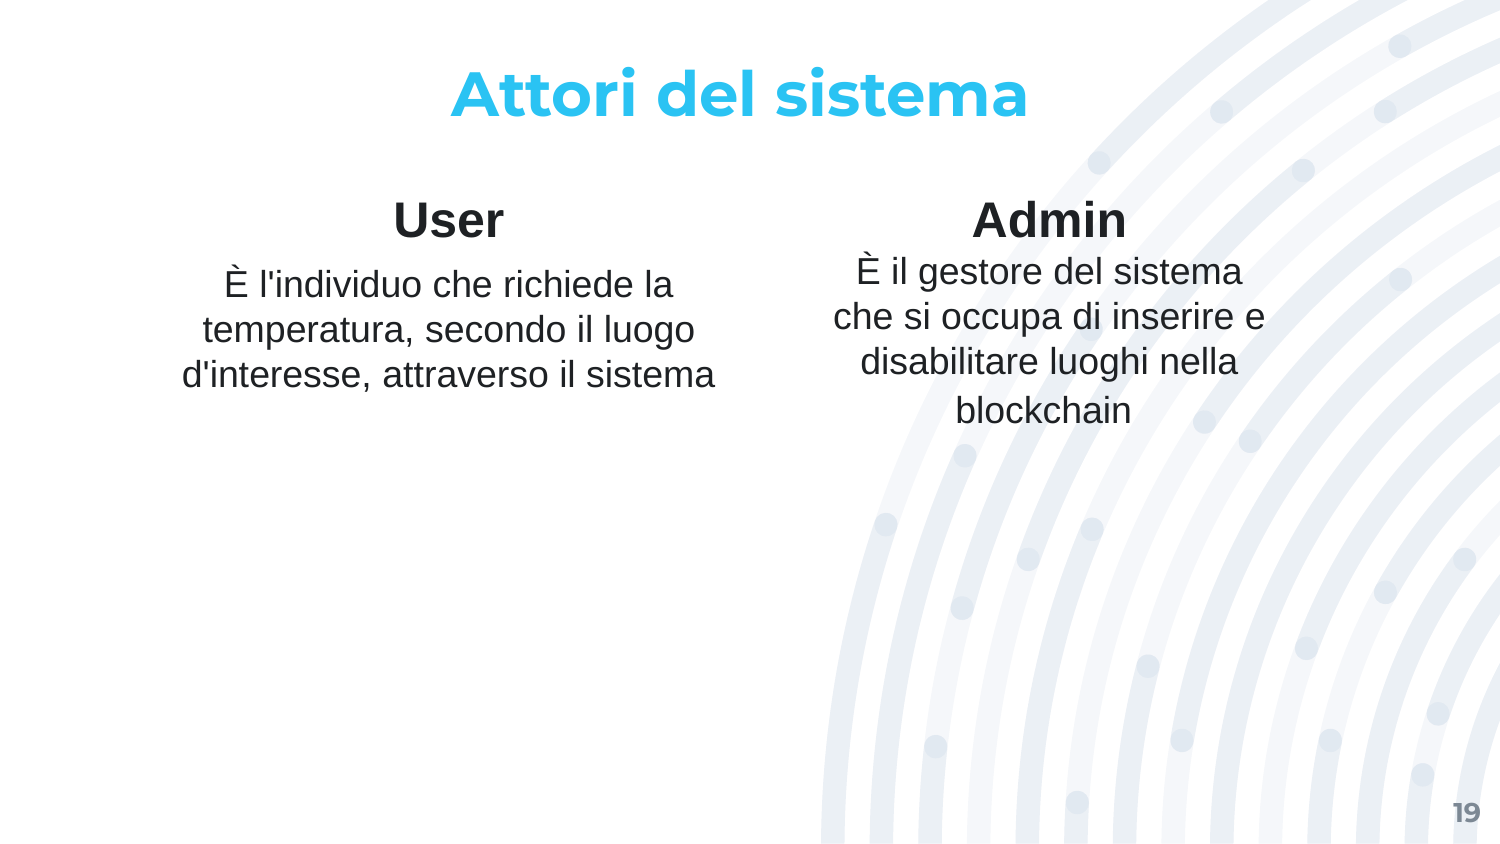

# Attori del sistema
User
È l'individuo che richiede la temperatura, secondo il luogo d'interesse, attraverso il sistema
Admin
È il gestore del sistema che si occupa di inserire e disabilitare luoghi nella blockchain

19